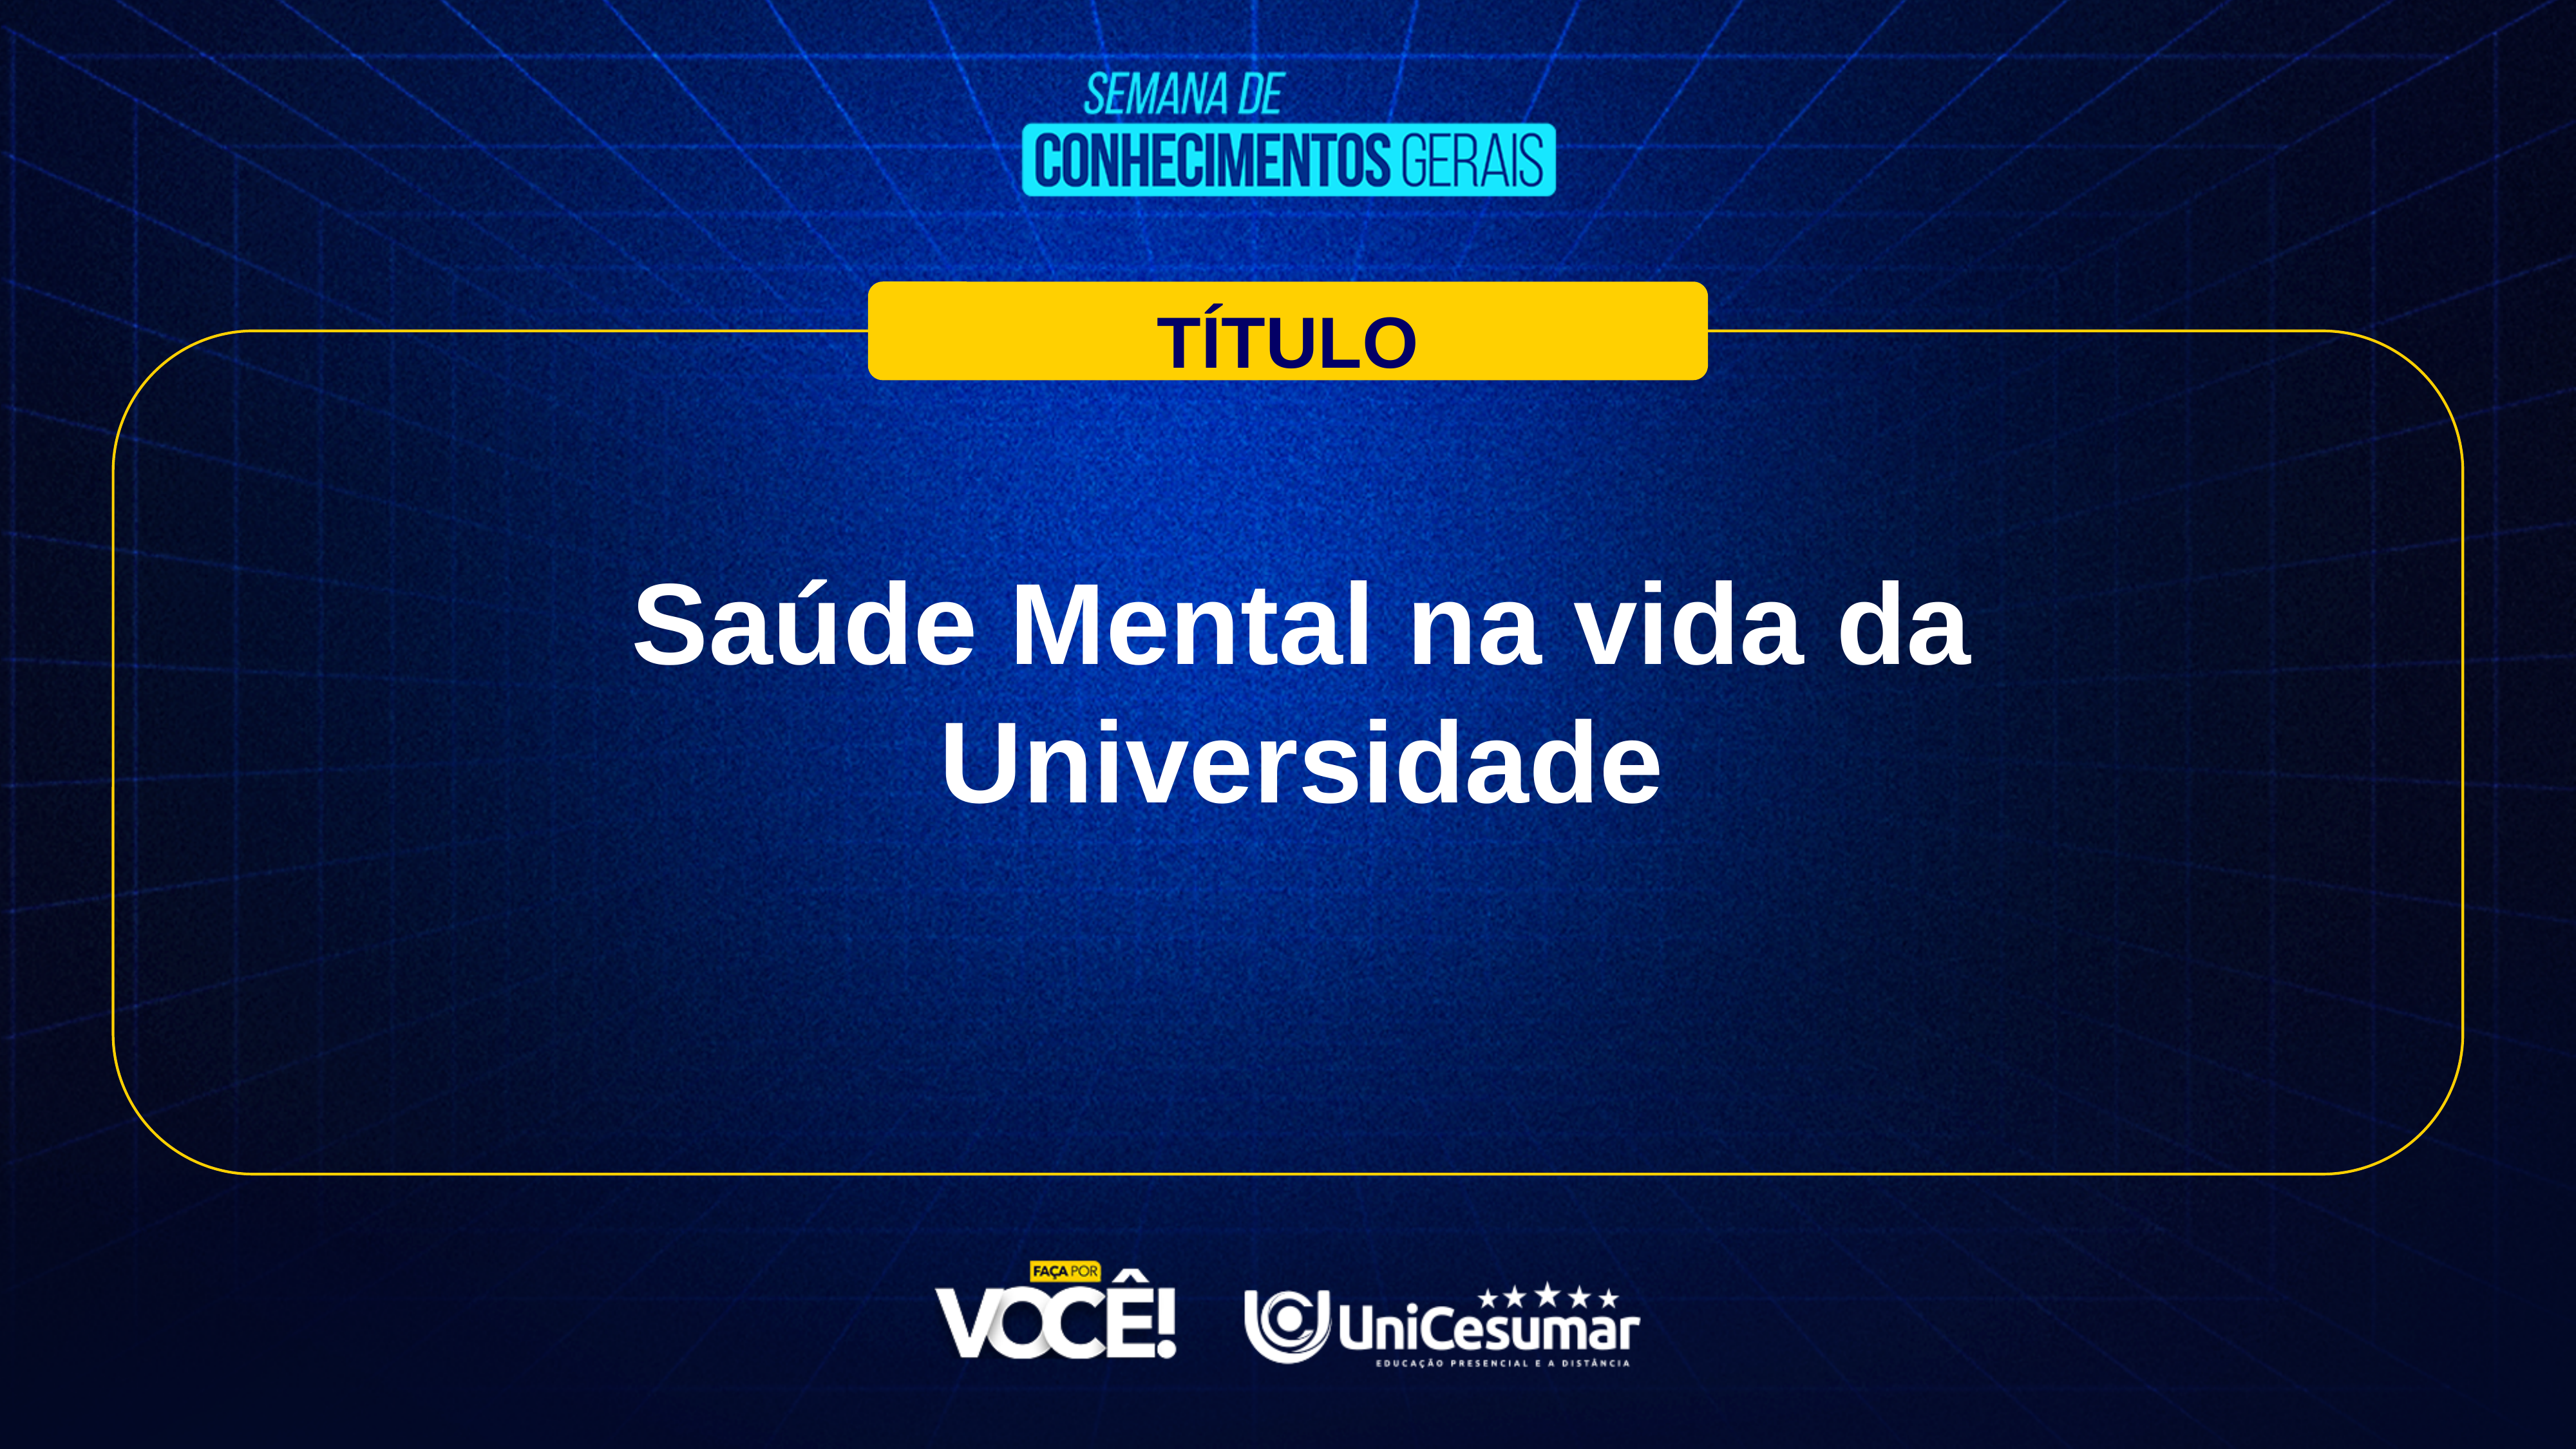

TÍTULO

Saúde Mental na vida da Universidade